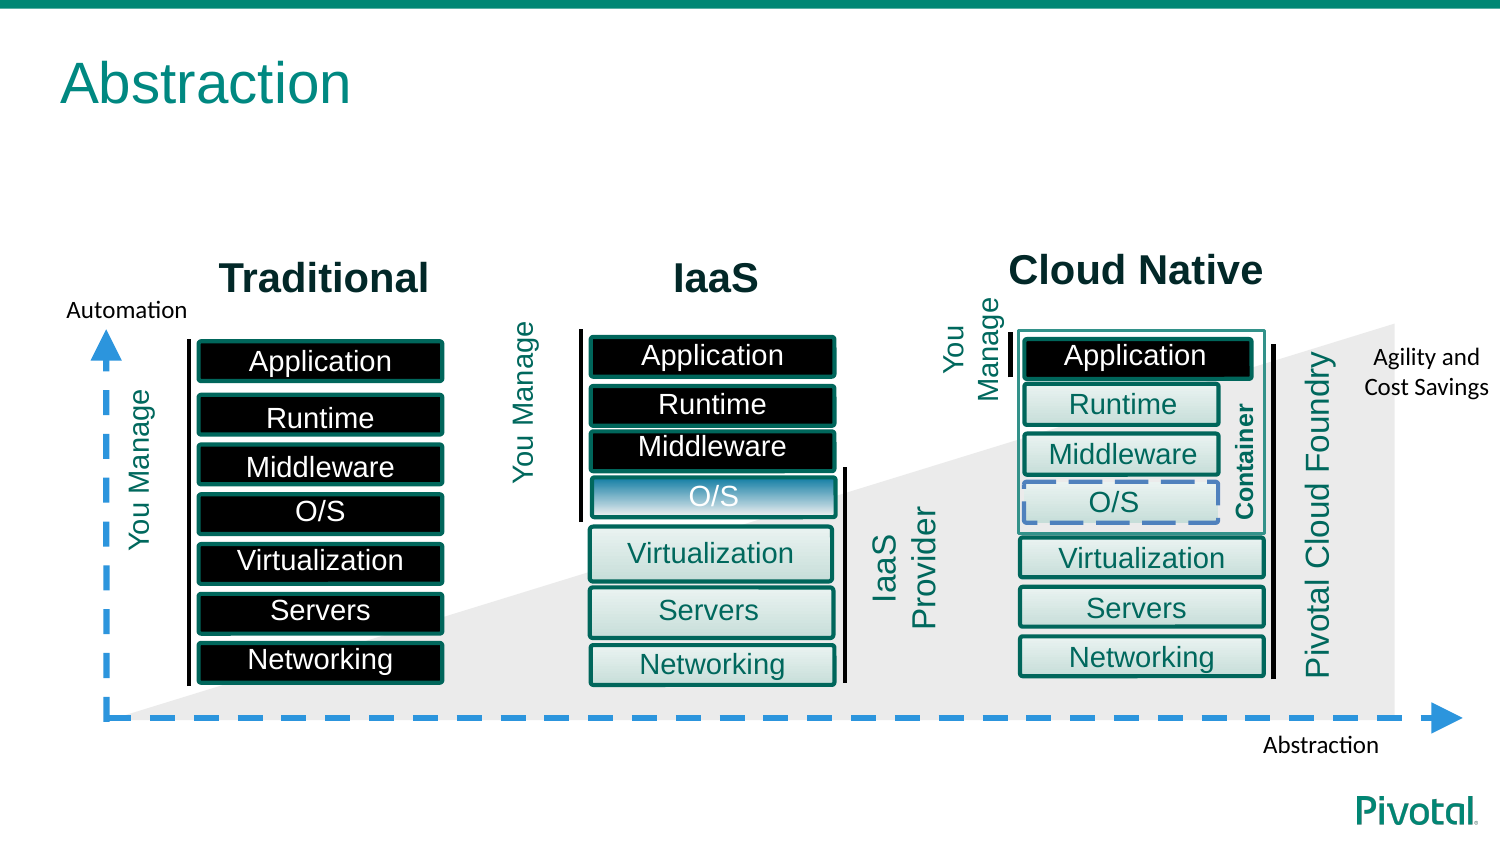

# Abstraction
   Traditional
   IaaS
  Cloud Native
Automation

You
Manage

Application
Application
Data
Agility and Cost Savings
Data
Application

Data
Runtime
Runtime
You Manage

Runtime

Middleware
Middleware

Middleware
Container

You Manage
O/S
O/S

O/S

Pivotal Cloud Foundry

Virtualization
Virtualization

Virtualization

IaaS Provider
Servers
Storage
Servers
Servers

Networking
Networking
Networking

Abstraction